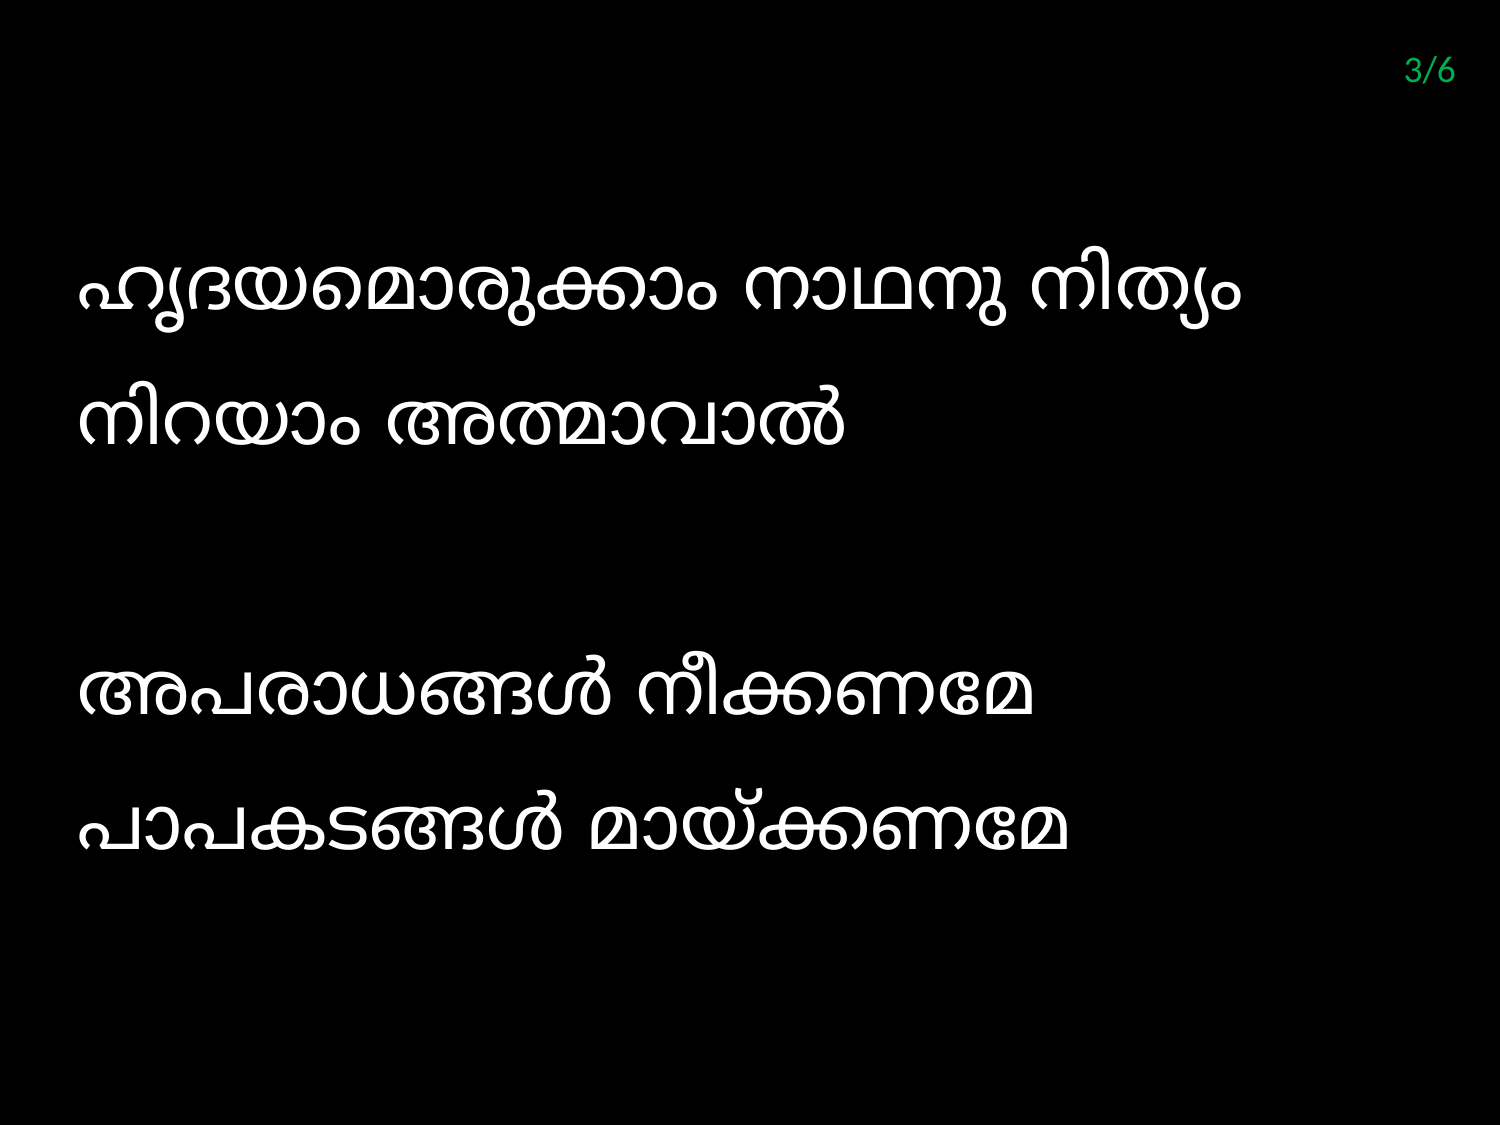

3/6
ഹൃദയമൊരുക്കാം നാഥനു നിത്യം
നിറയാം അത്മാവാല്‍

അപരാധങ്ങള്‍ നീക്കണമേ
പാപകടങ്ങള്‍ മായ്ക്കണമേ